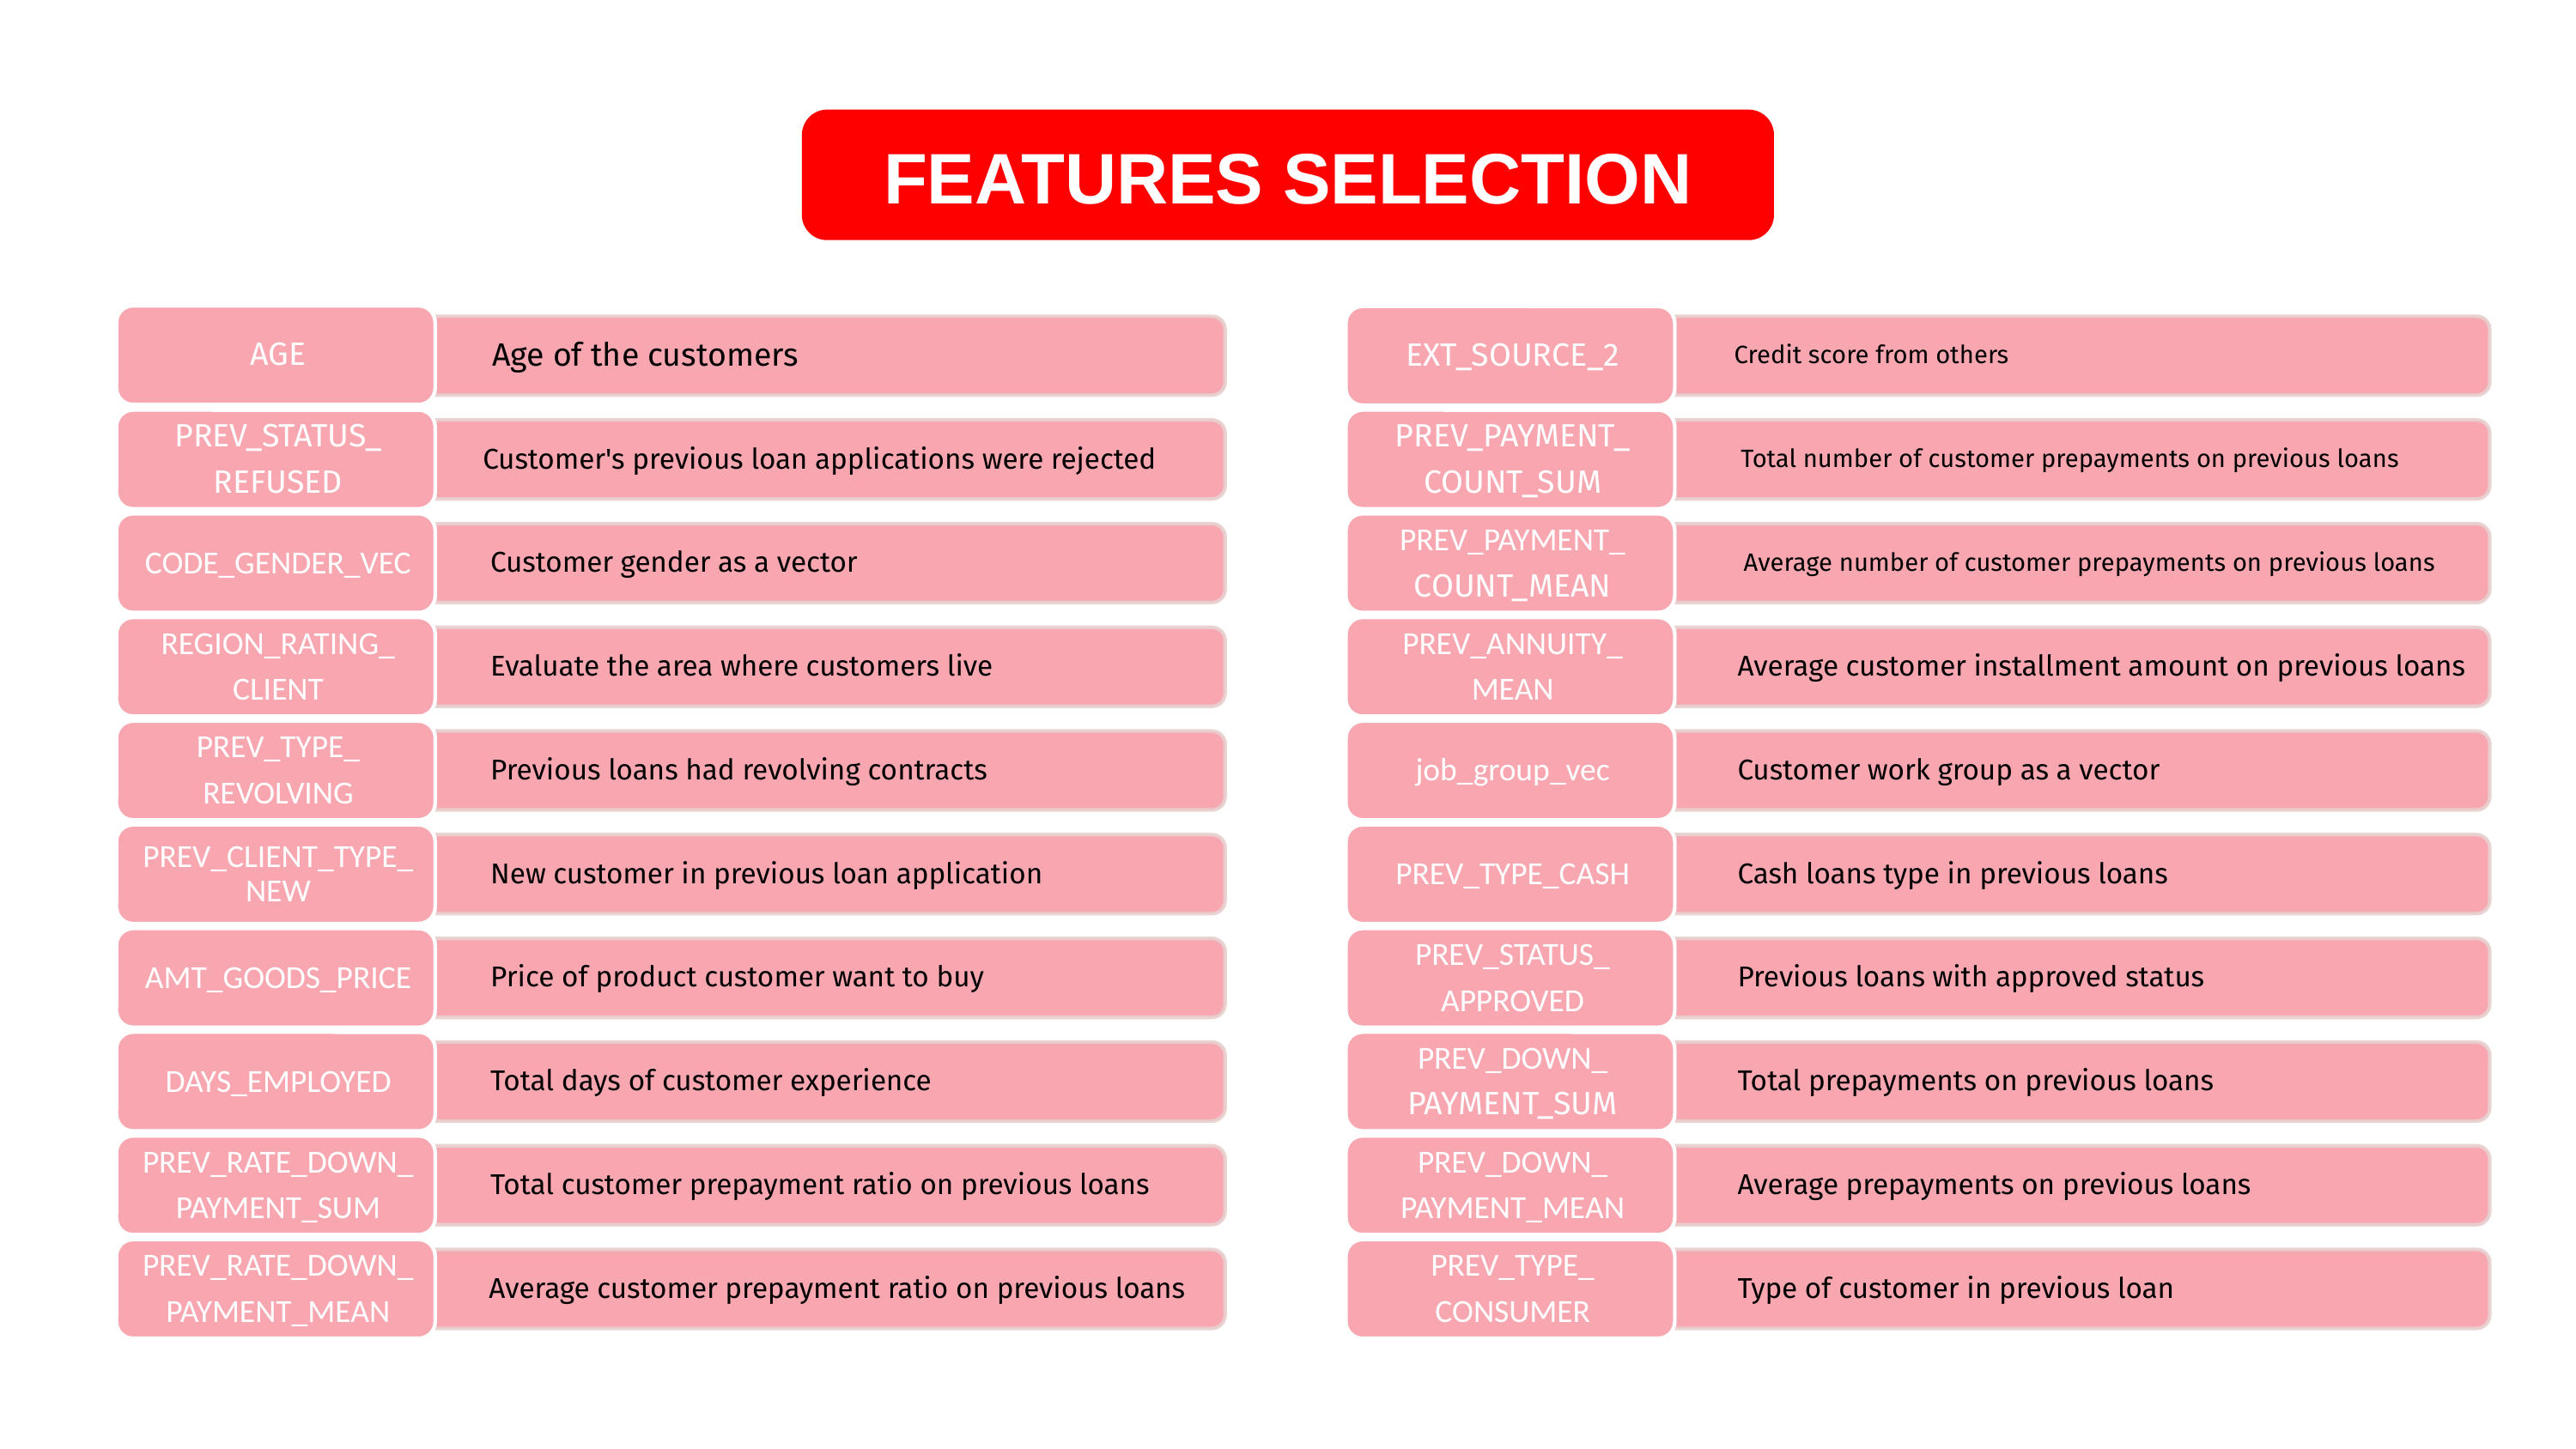

FEATURES SELECTION
    Credit score from others
EXT_SOURCE_2
     Total number of customer prepayments on previous loans
PREV_PAYMENT_
COUNT_SUM
	   Average number of customer prepayments on previous loans
PREV_PAYMENT_
COUNT_MEAN
	    Average customer installment amount on previous loans
PREV_ANNUITY_
MEAN
	    Customer work group as a vector
job_group_vec
	    Cash loans type in previous loans
PREV_TYPE_CASH
	    Previous loans with approved status
PREV_STATUS_
APPROVED
	    Total prepayments on previous loans
PREV_DOWN_
PAYMENT_SUM
	    Average prepayments on previous loans
PREV_DOWN_
PAYMENT_MEAN
	    Type of customer in previous loan
PREV_TYPE_
CONSUMER
	Age of the customers
AGE
	  Customer's previous loan applications were rejected
PREV_STATUS_
REFUSED
	   Customer gender as a vector
CODE_GENDER_VEC
	   Evaluate the area where customers live
REGION_RATING_
CLIENT
	   Previous loans had revolving contracts
PREV_TYPE_
REVOLVING
	   New customer in previous loan application
PREV_CLIENT_TYPE_NEW
	   Price of product customer want to buy
AMT_GOODS_PRICE
	   Total days of customer experience
DAYS_EMPLOYED
	   Total customer prepayment ratio on previous loans
PREV_RATE_DOWN_
PAYMENT_SUM
      Average customer prepayment ratio on previous loans
PREV_RATE_DOWN_
PAYMENT_MEAN